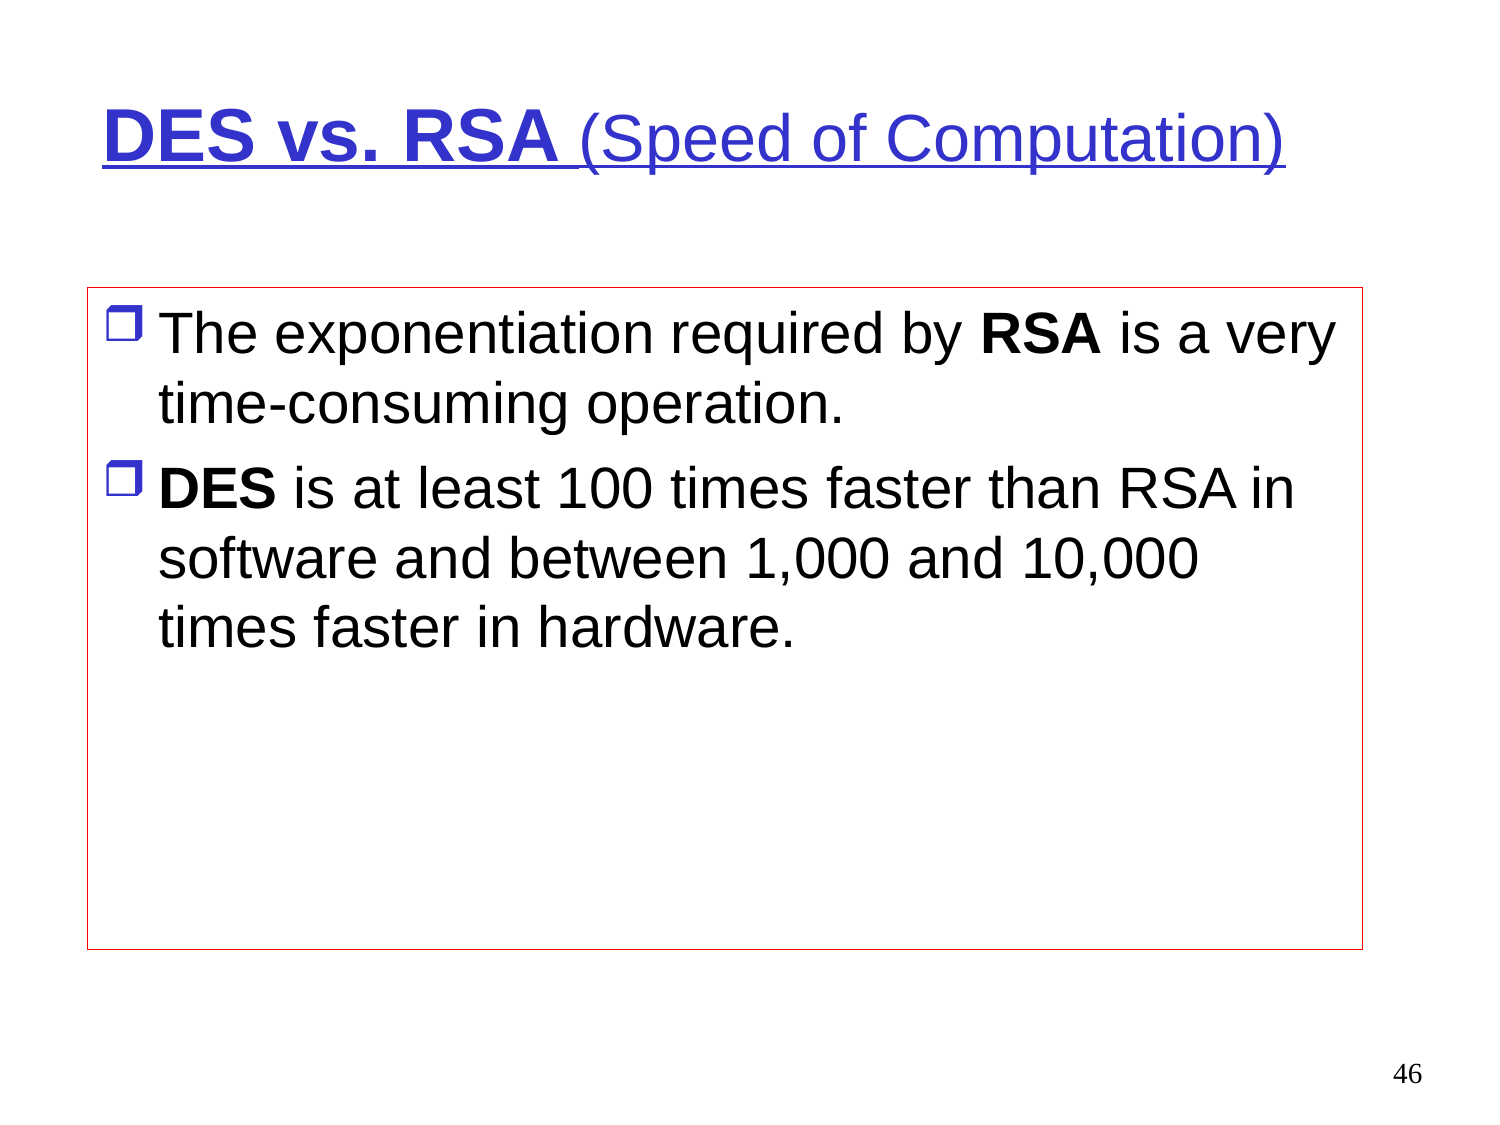

# DES vs. RSA (Speed of Computation)
The exponentiation required by RSA is a very time-consuming operation.
DES is at least 100 times faster than RSA in software and between 1,000 and 10,000 times faster in hardware.